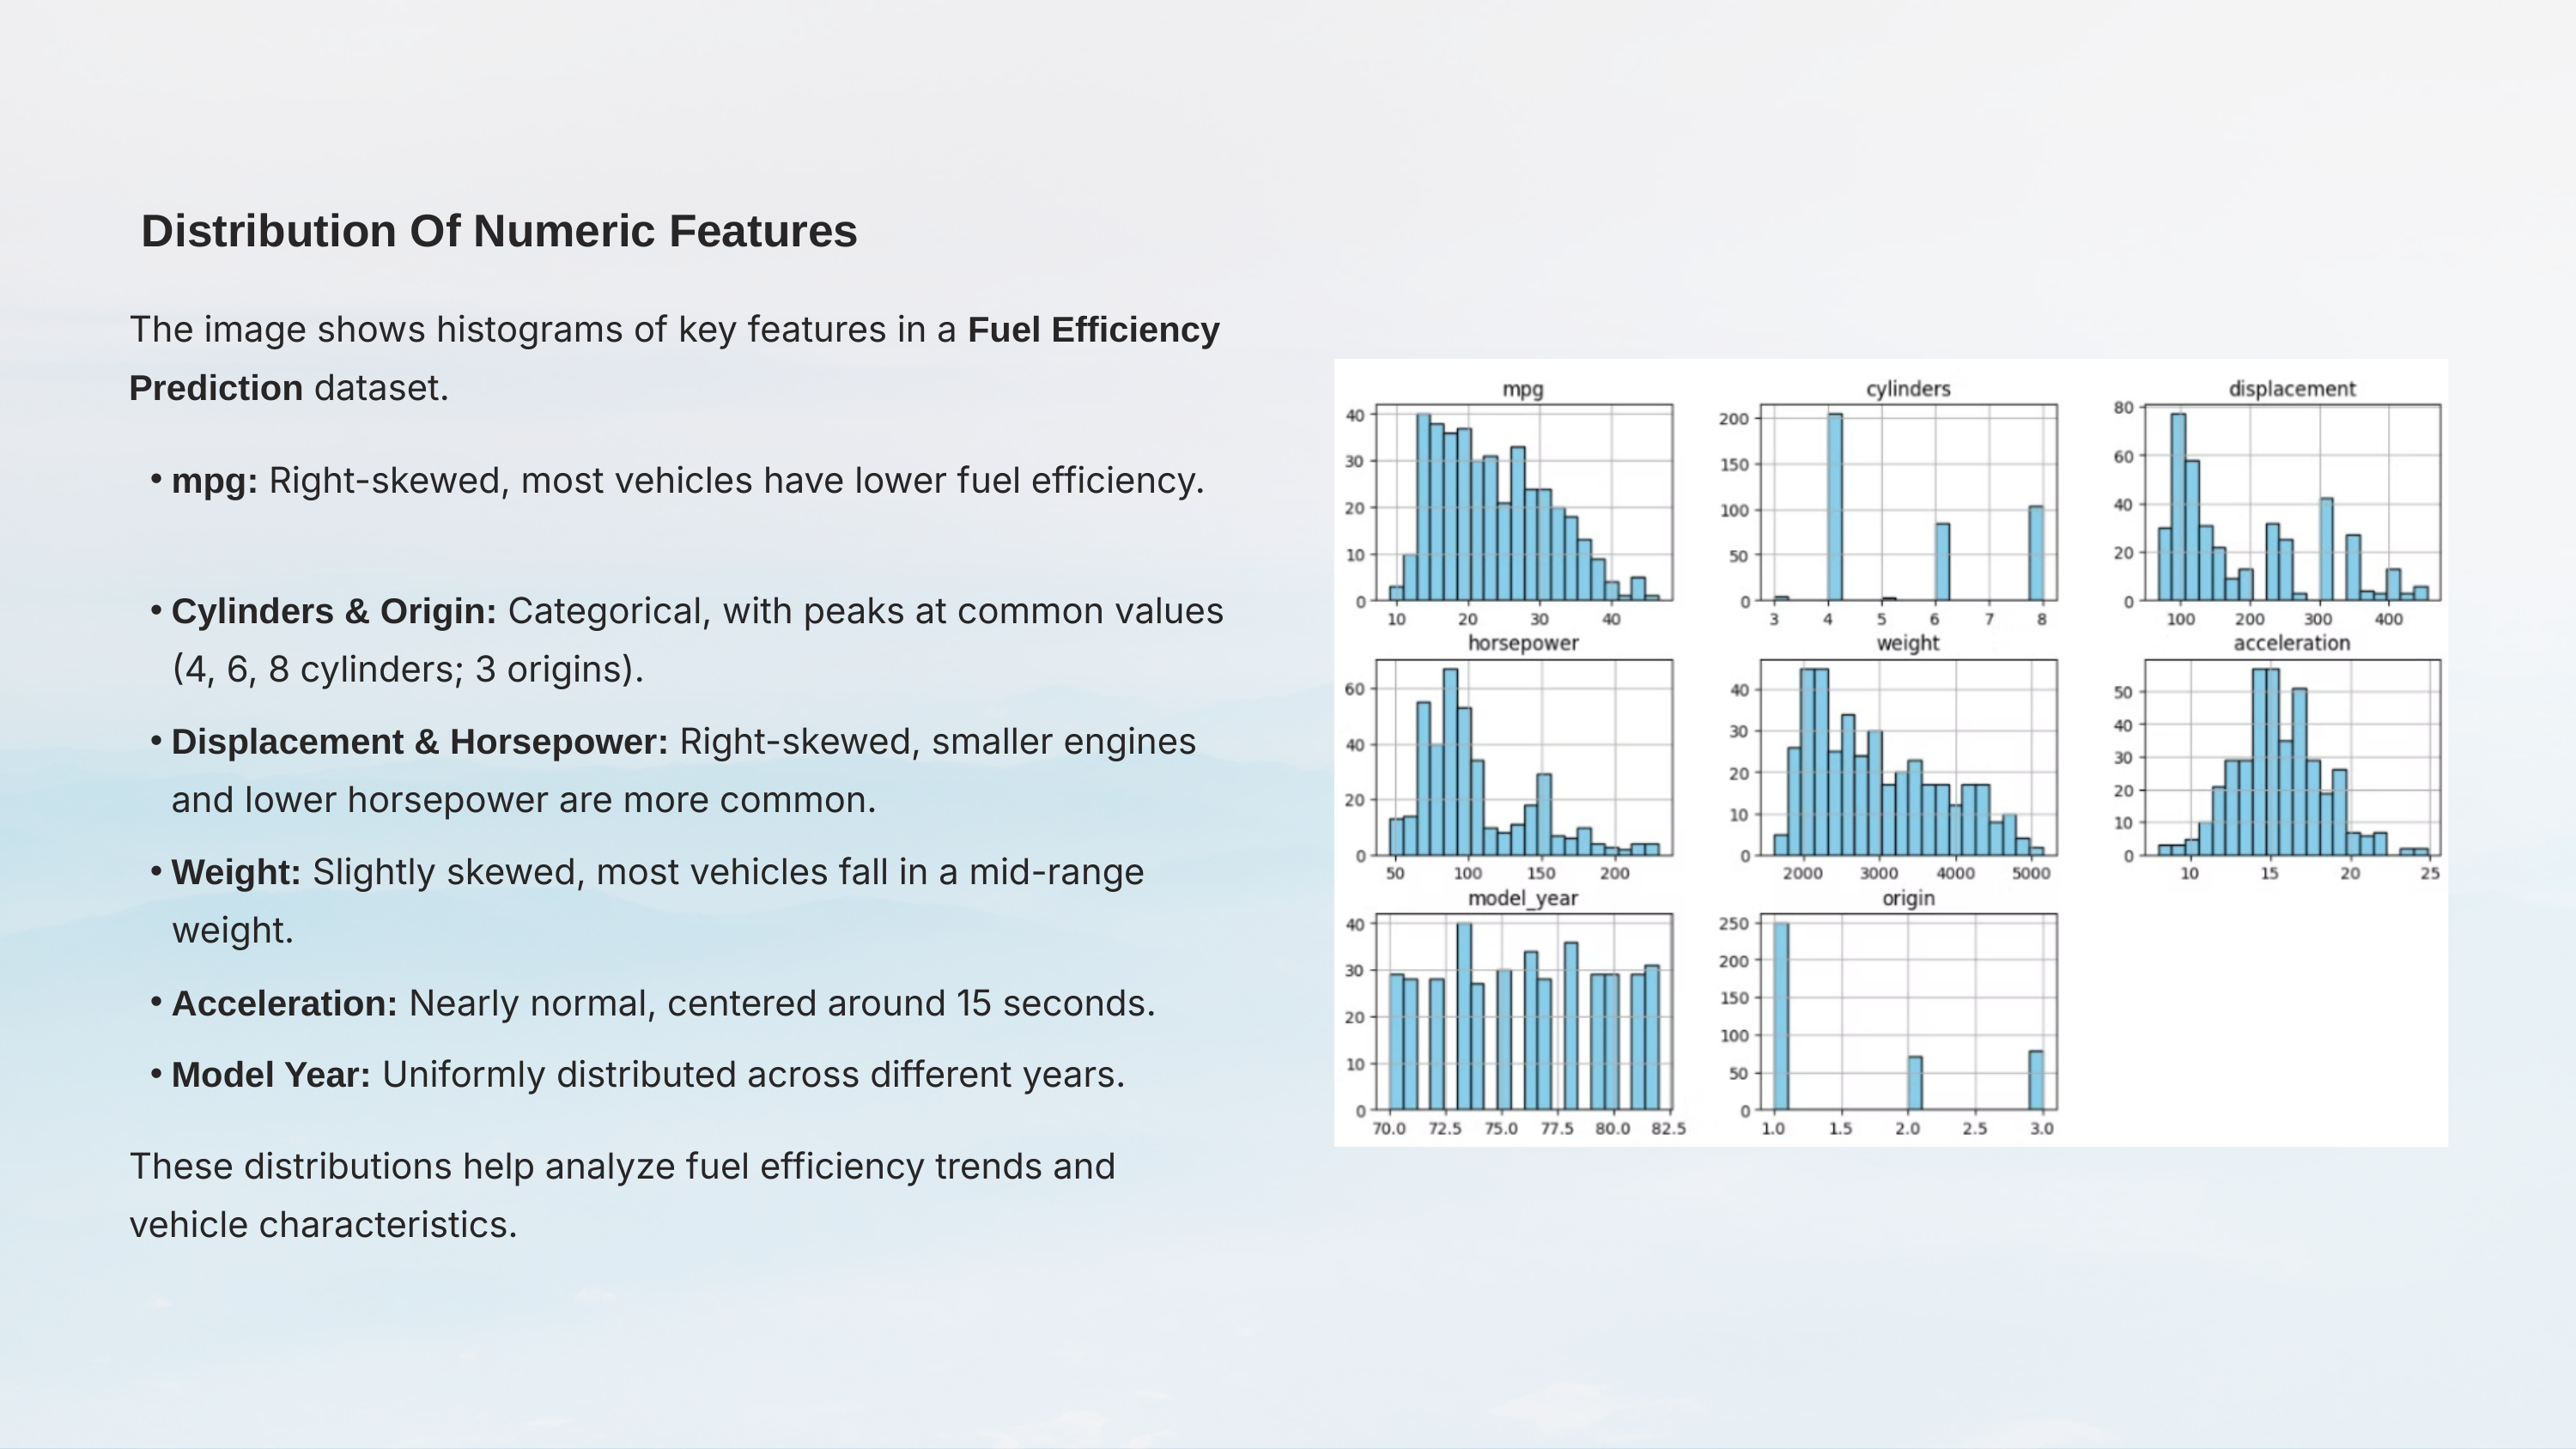

Distribution Of Numeric Features

The image shows histograms of key features in a Fuel Efficiency Prediction dataset.

mpg: Right-skewed, most vehicles have lower fuel efficiency.

Cylinders & Origin: Categorical, with peaks at common values (4, 6, 8 cylinders; 3 origins).

Displacement & Horsepower: Right-skewed, smaller engines and lower horsepower are more common.

Weight: Slightly skewed, most vehicles fall in a mid-range weight.

Acceleration: Nearly normal, centered around 15 seconds.

Model Year: Uniformly distributed across different years.

These distributions help analyze fuel efficiency trends and vehicle characteristics.